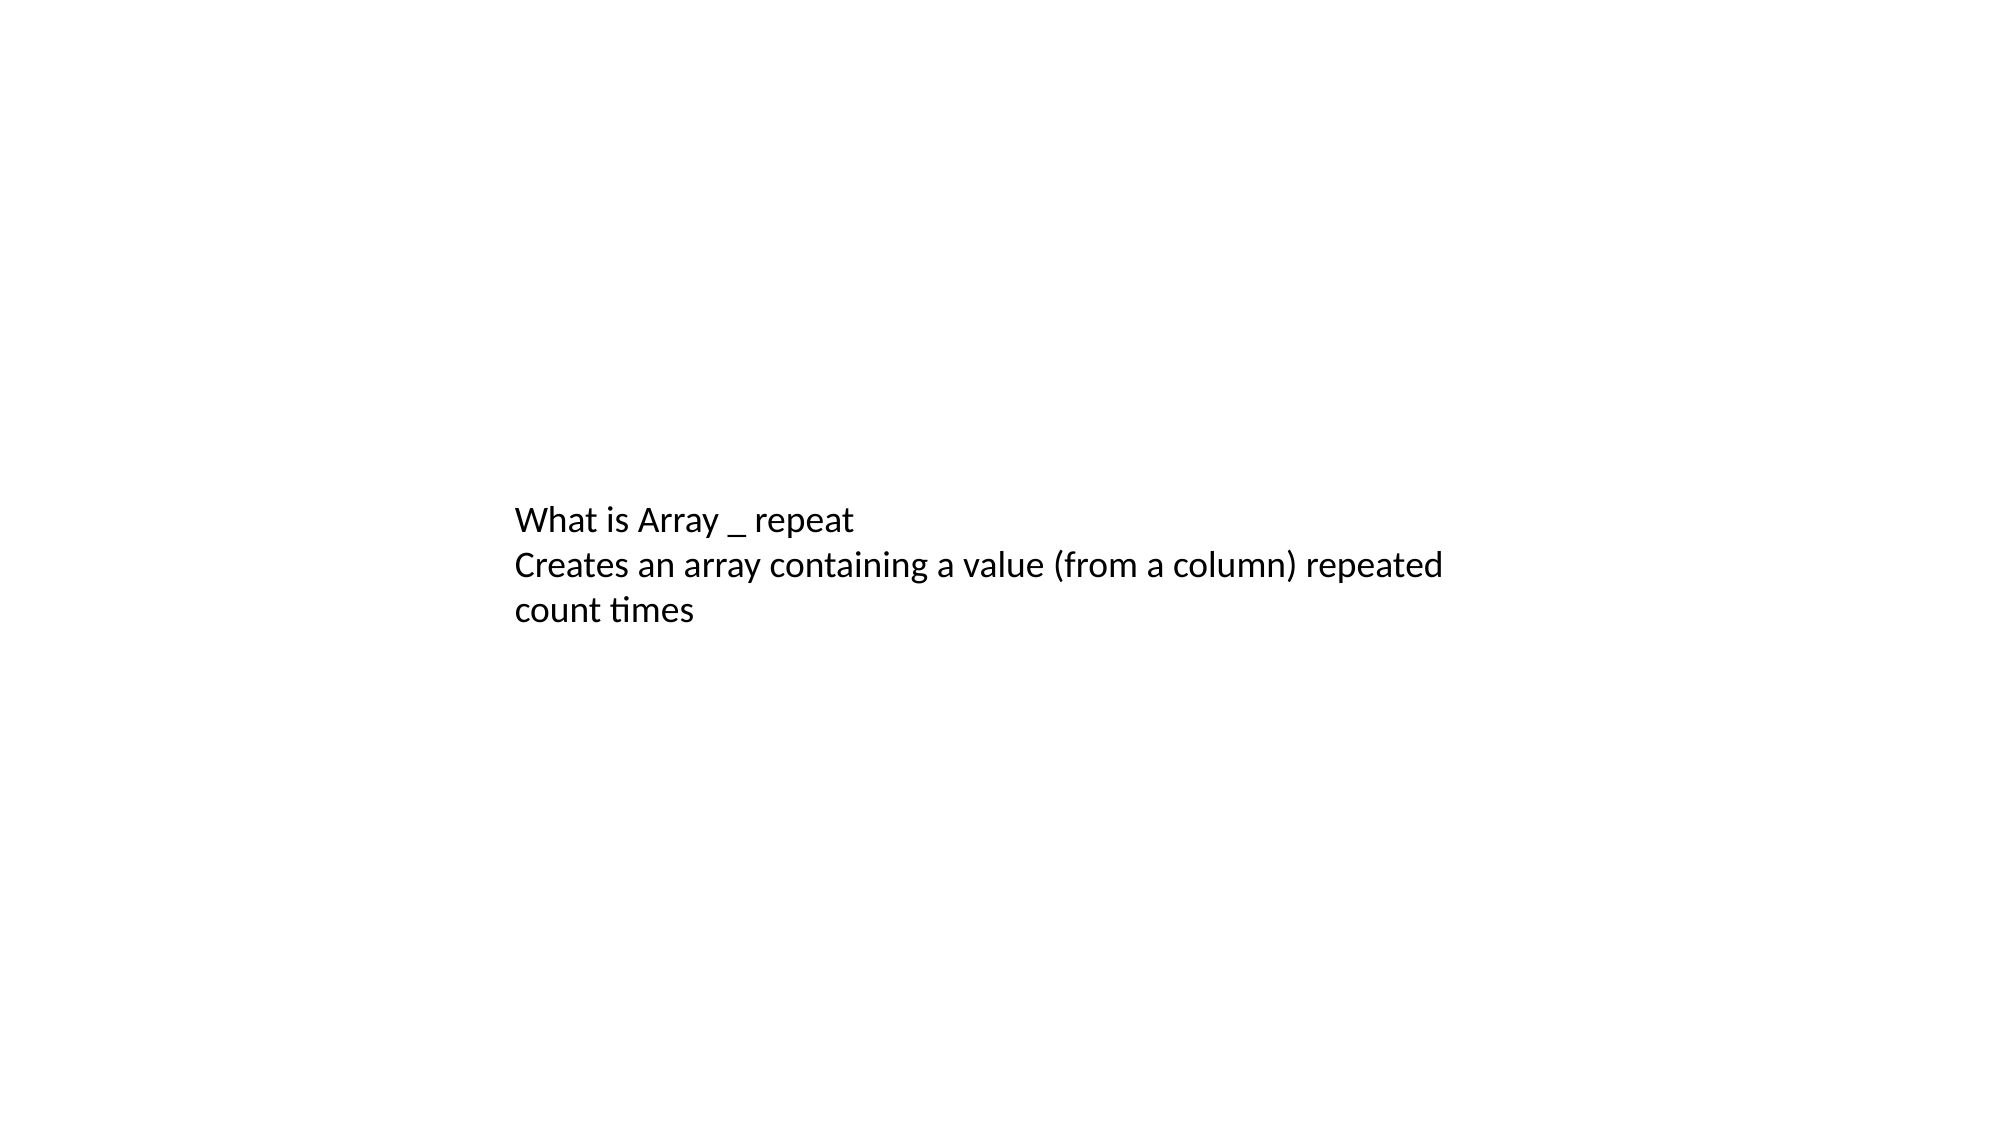

What is Array _ repeat
Creates an array containing a value (from a column) repeated count times